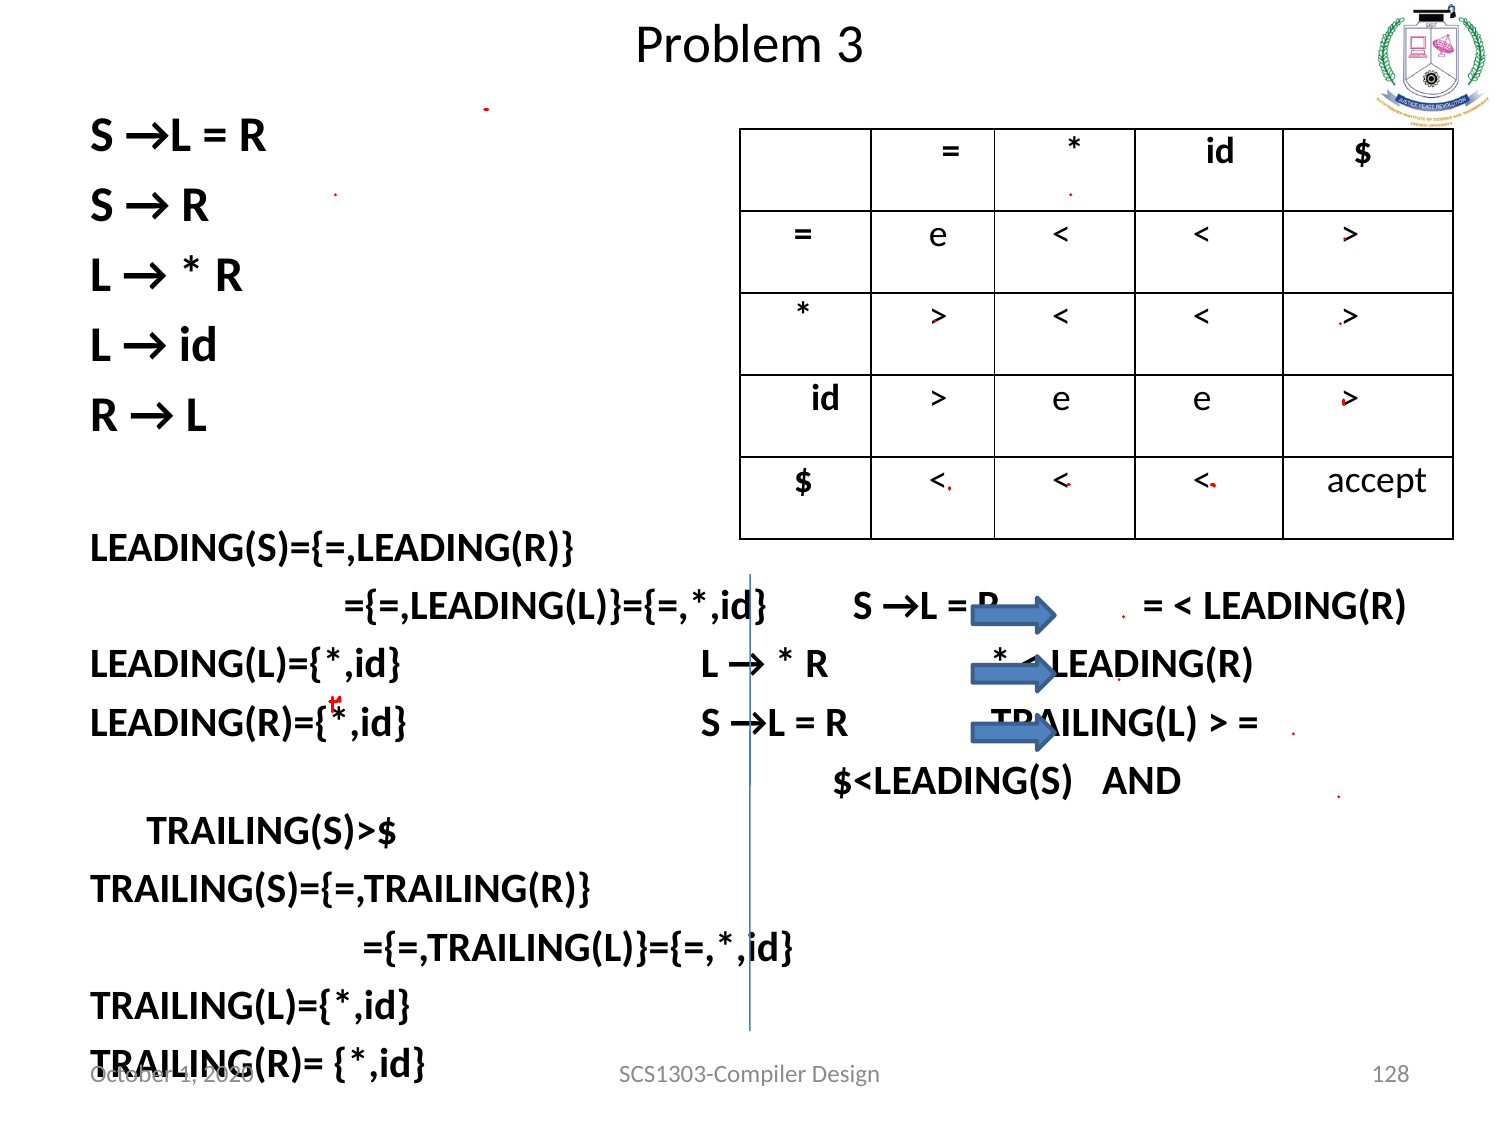

# Problem 3
S →L = R
S → R
L → * R
L → id
R → L

LEADING(S)={=,LEADING(R)}
		     ={=,LEADING(L)}={=,*,id}         S →L = R               = < LEADING(R)
LEADING(L)={*,id}		           L → * R                 * < LEADING(R)
LEADING(R)={*,id}		           S →L = R               TRAILING(L) > =
 					         $<LEADING(S)   AND TRAILING(S)>$
TRAILING(S)={=,TRAILING(R)}
		       ={=,TRAILING(L)}={=,*,id}
TRAILING(L)={*,id}
TRAILING(R)= {*,id}

|  | = | \* | id | $ |
| --- | --- | --- | --- | --- |
| = | e | < | < | > |
| \* | > | < | < | > |
| id | > | e | e | > |
| $ | < | < | < | accept |

October 1, 2020
SCS1303-Compiler Design
128